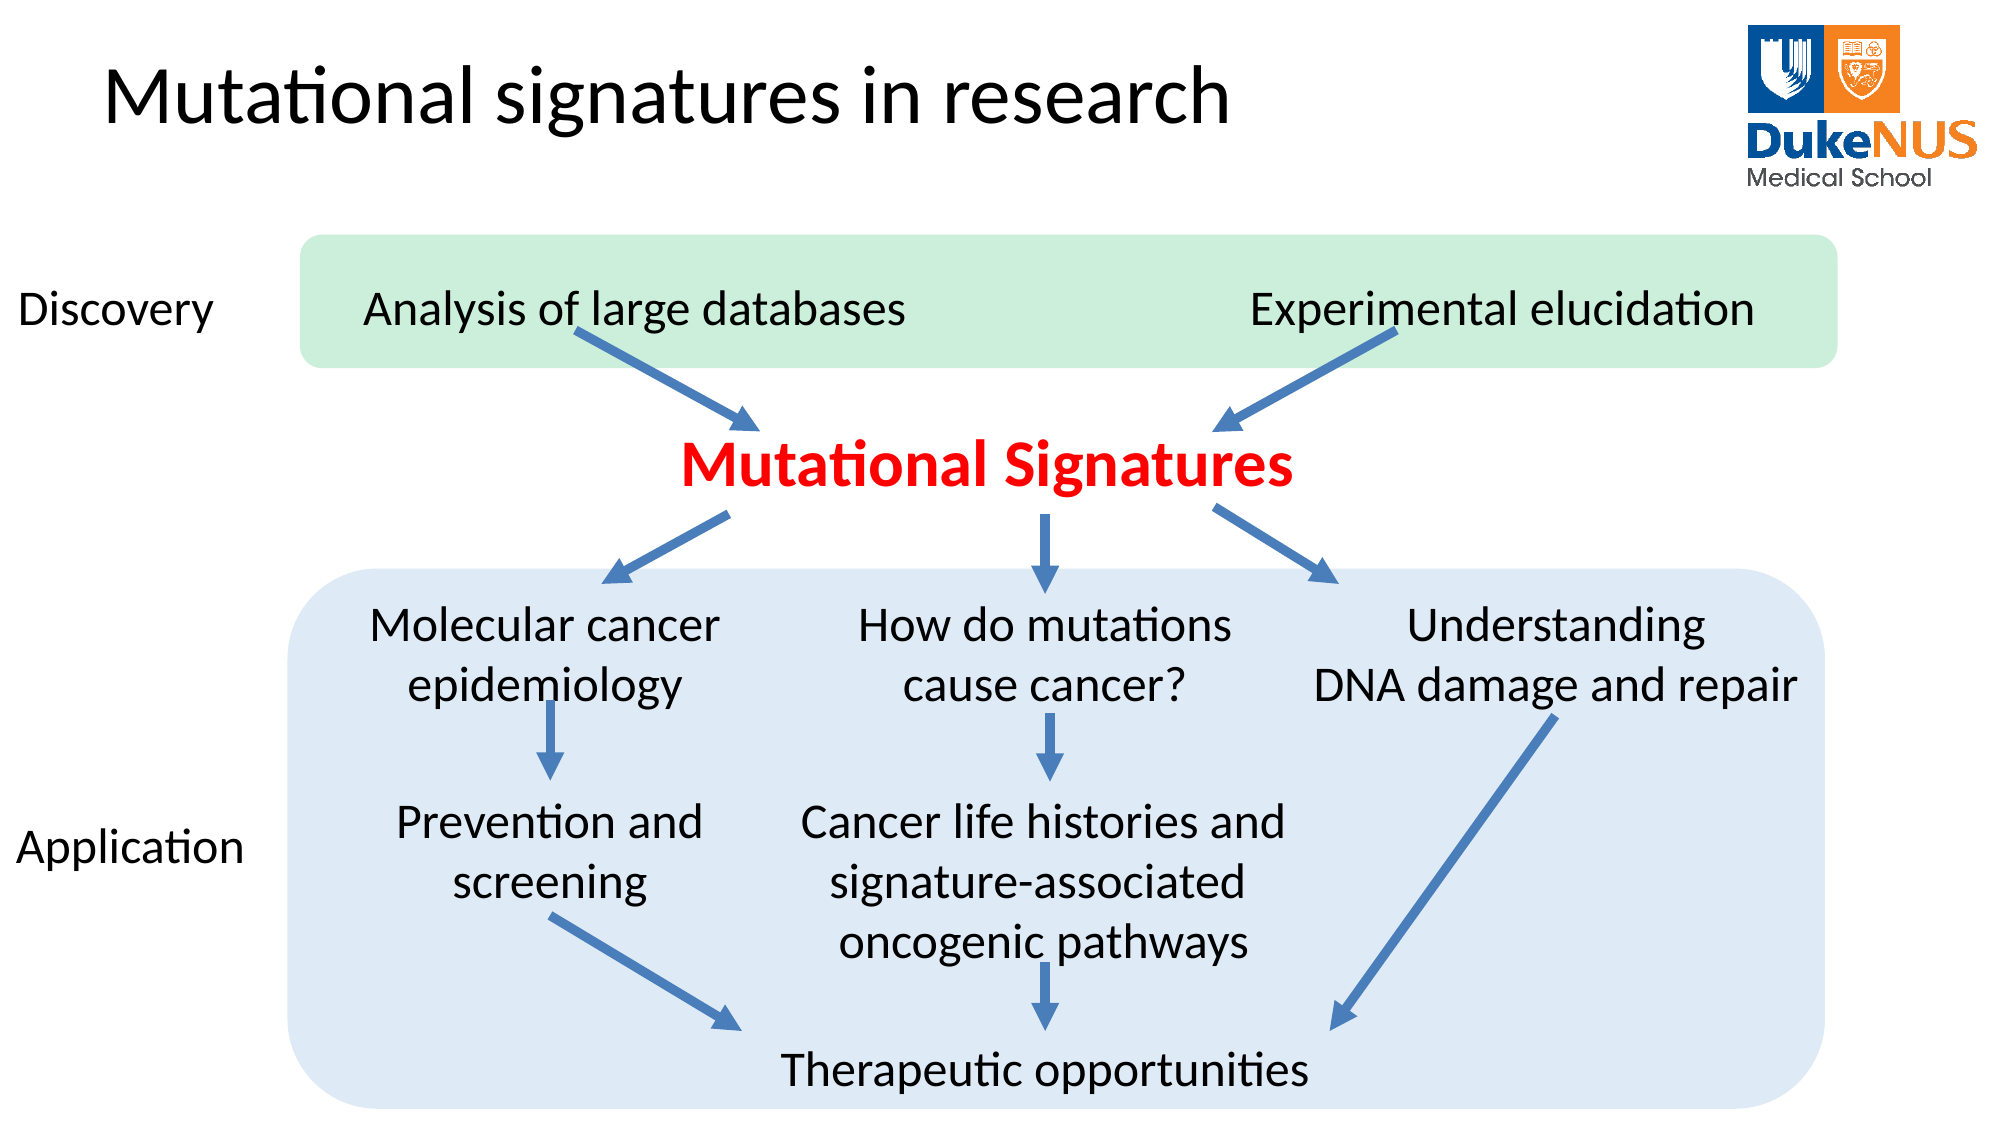

Mutational signatures in research

Discovery
Analysis of large databases
Experimental elucidation
Mutational Signatures
Understanding
DNA damage and repair
Molecular cancer epidemiology
How do mutations cause cancer?

Prevention and screening
Cancer life histories and signature-associated  oncogenic pathways
Application
Therapeutic opportunities